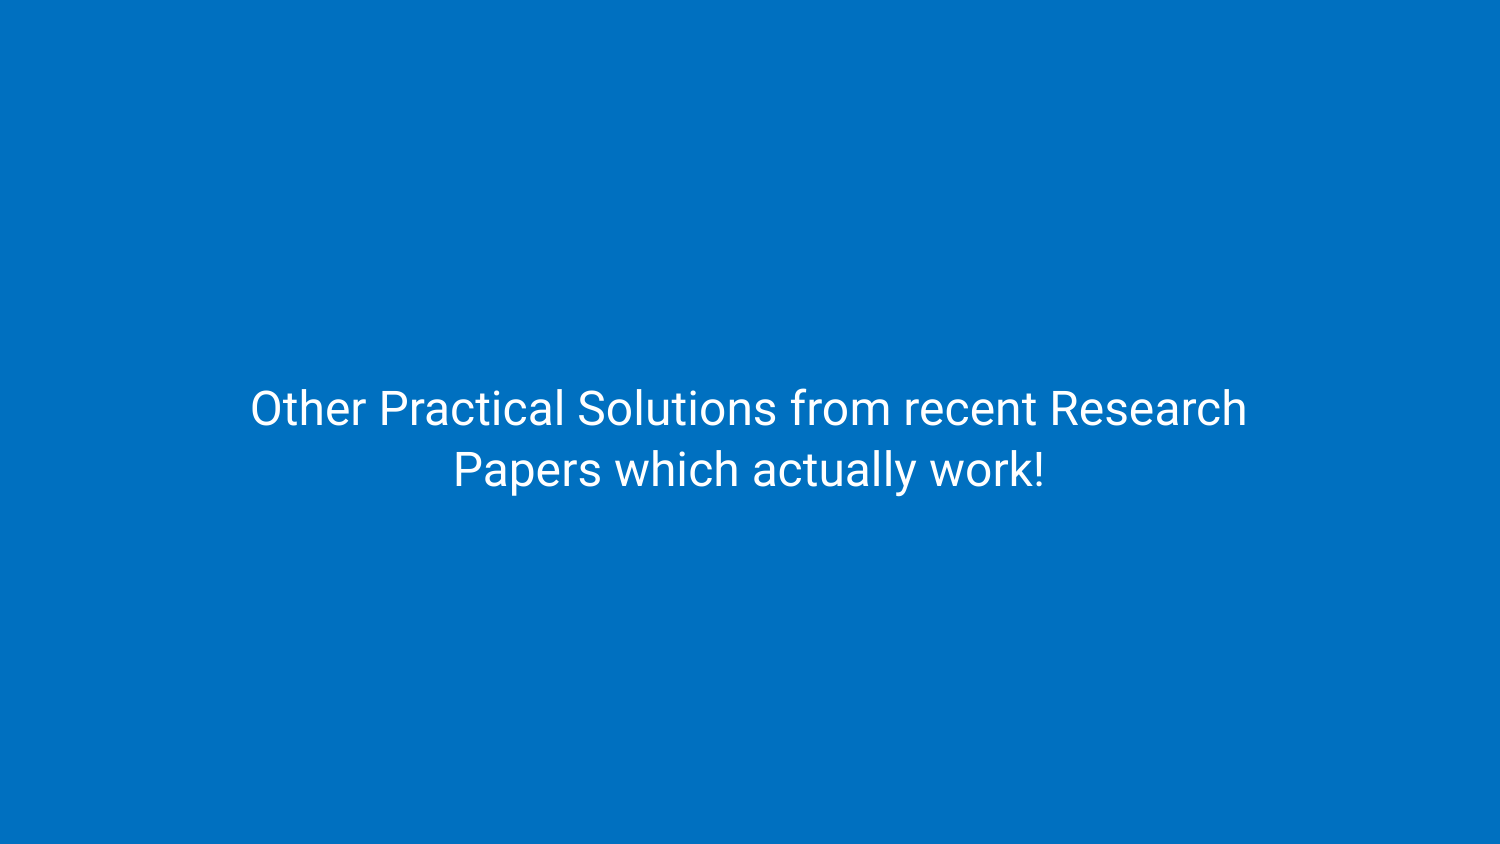

Other Practical Solutions from recent Research Papers which actually work!